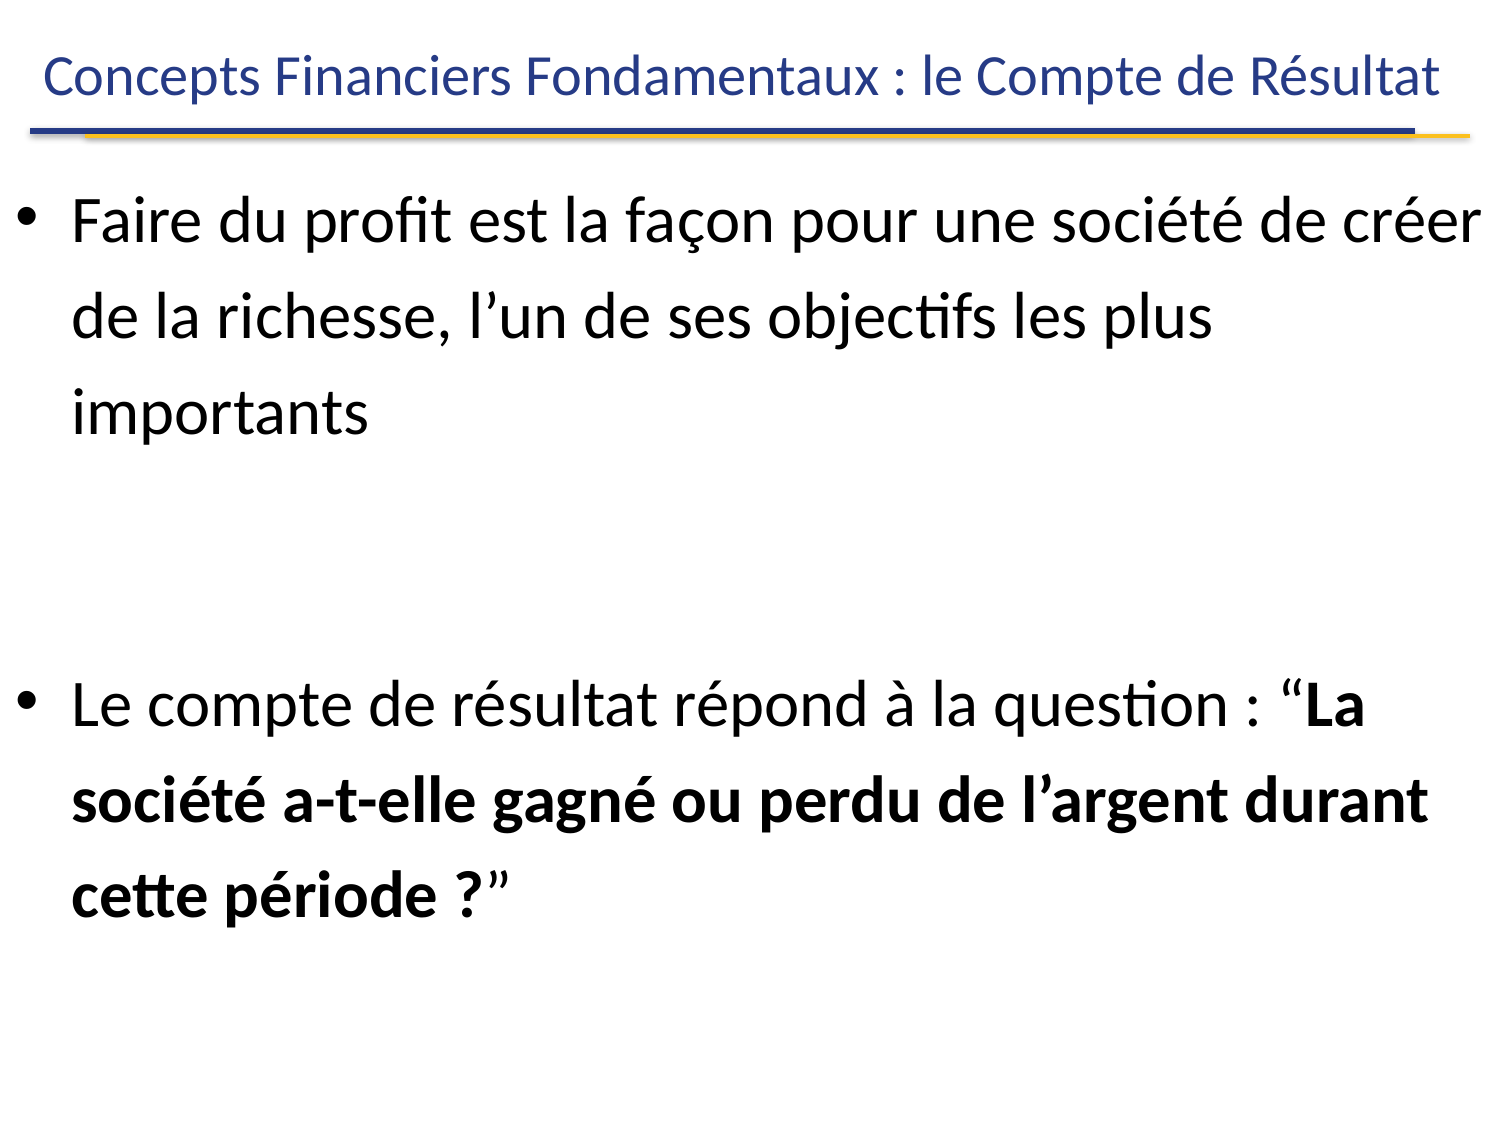

# Concepts Financiers Fondamentaux : le Compte de Résultat
Faire du profit est la façon pour une société de créer de la richesse, l’un de ses objectifs les plus importants

Le compte de résultat répond à la question : “La société a-t-elle gagné ou perdu de l’argent durant cette période ?”